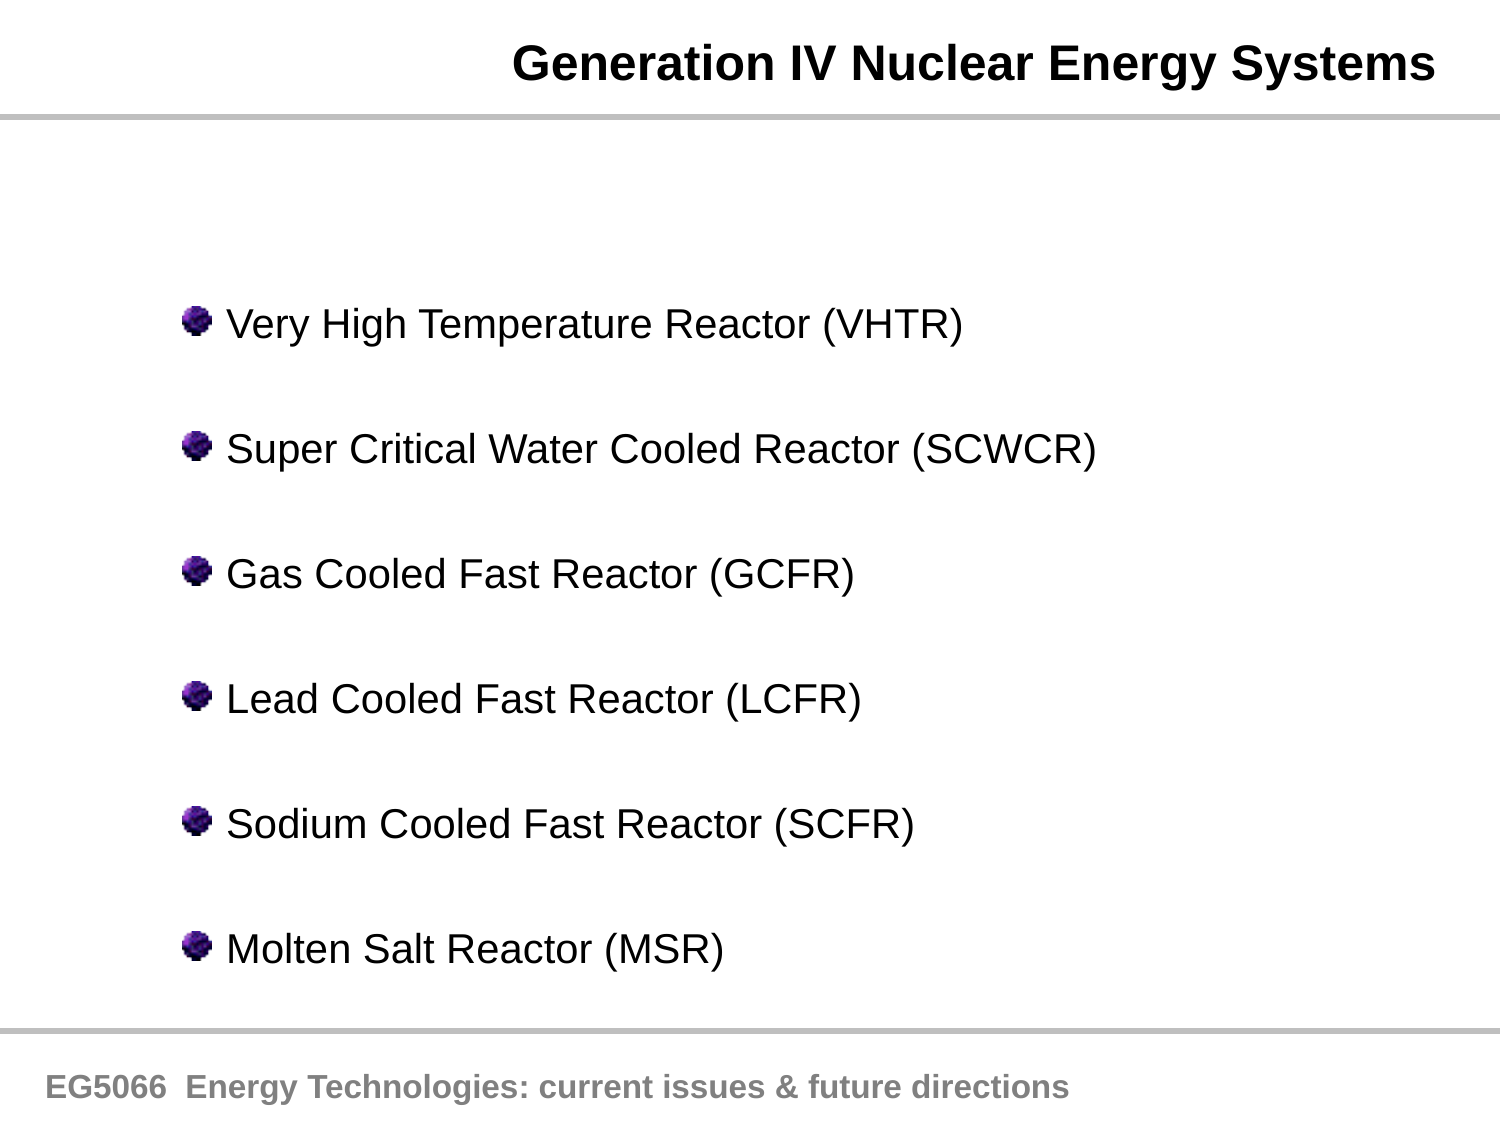

Generation IV Nuclear Energy Systems
Very High Temperature Reactor (VHTR)
Super Critical Water Cooled Reactor (SCWCR)
Gas Cooled Fast Reactor (GCFR)
Lead Cooled Fast Reactor (LCFR)
Sodium Cooled Fast Reactor (SCFR)
Molten Salt Reactor (MSR)